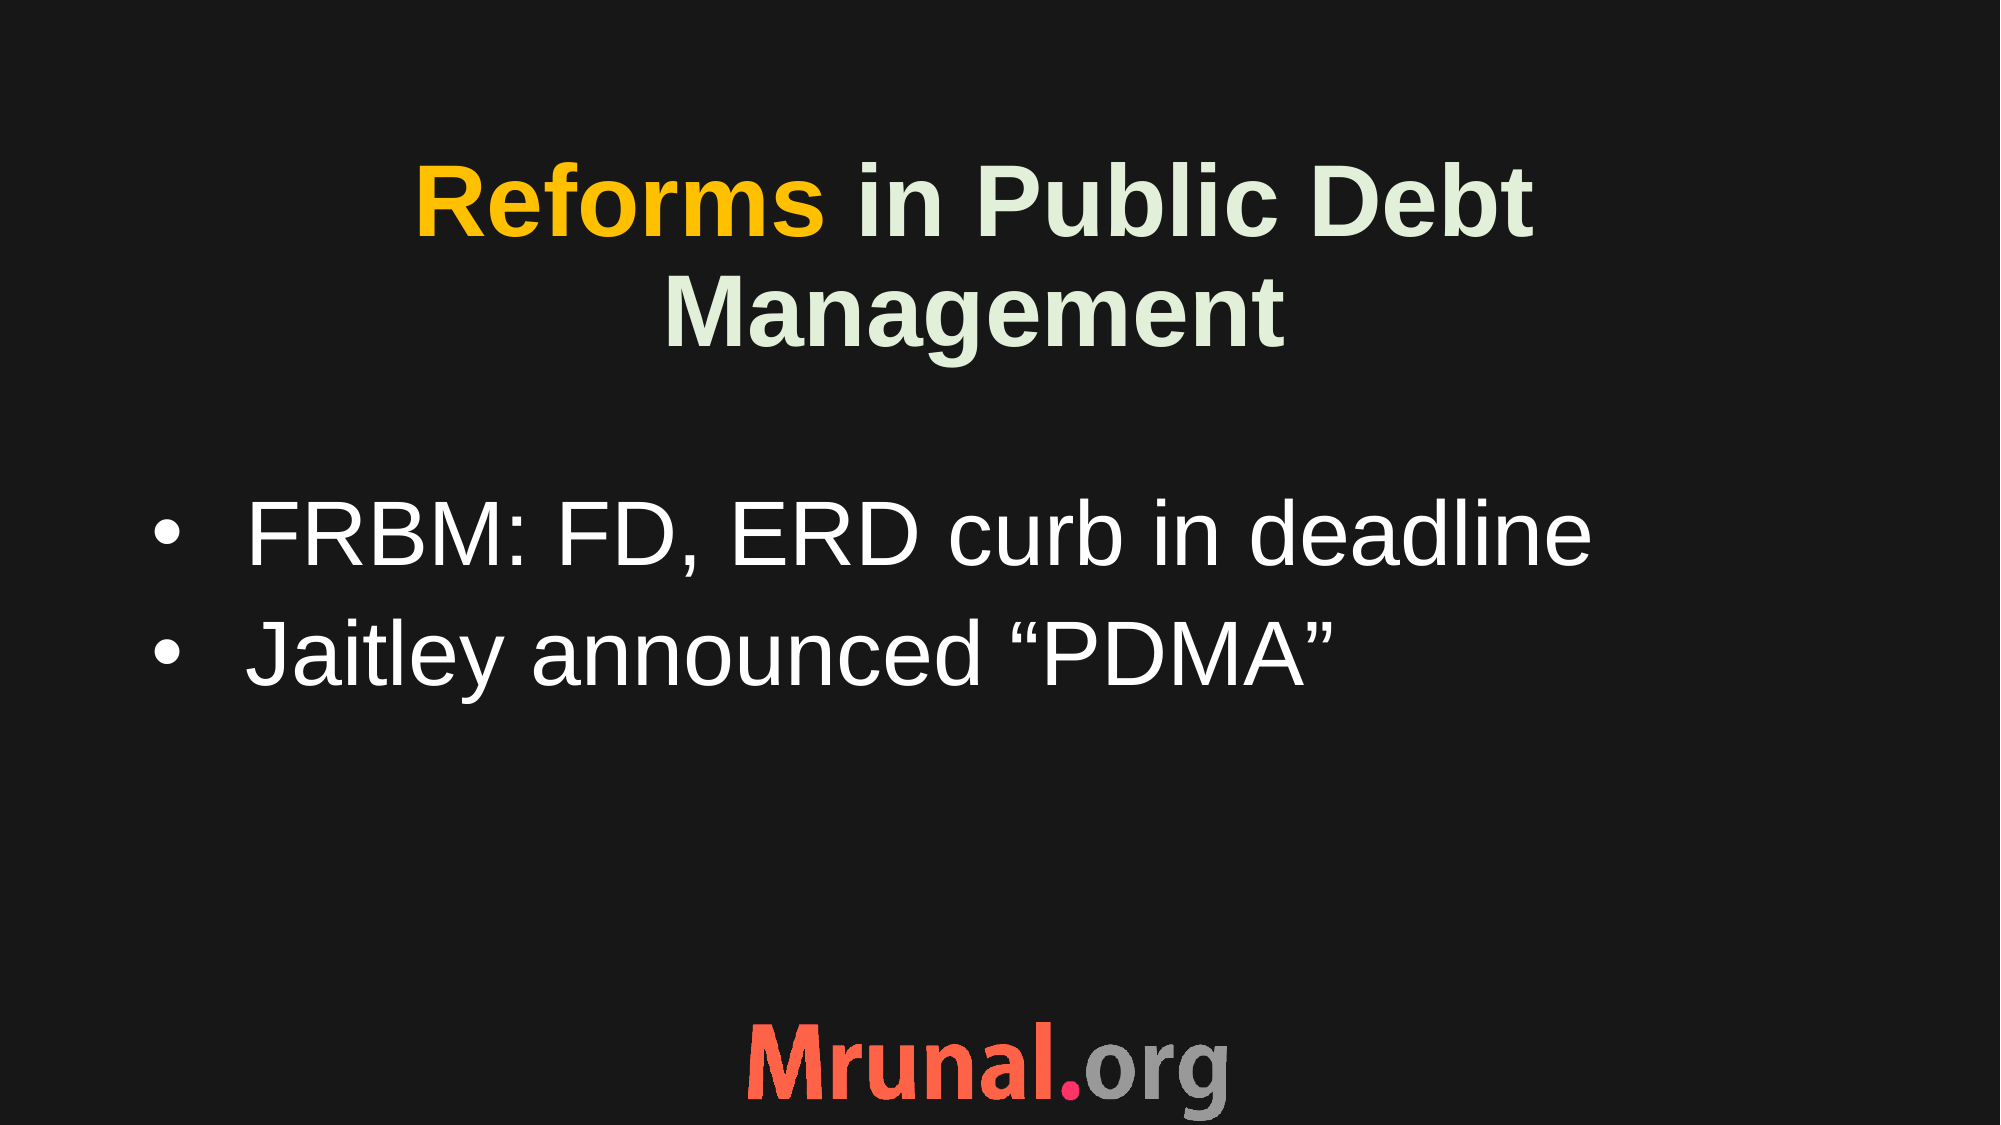

# Reforms in Public Debt  Management
FRBM: FD, ERD curb in deadline
Jaitley announced “PDMA”